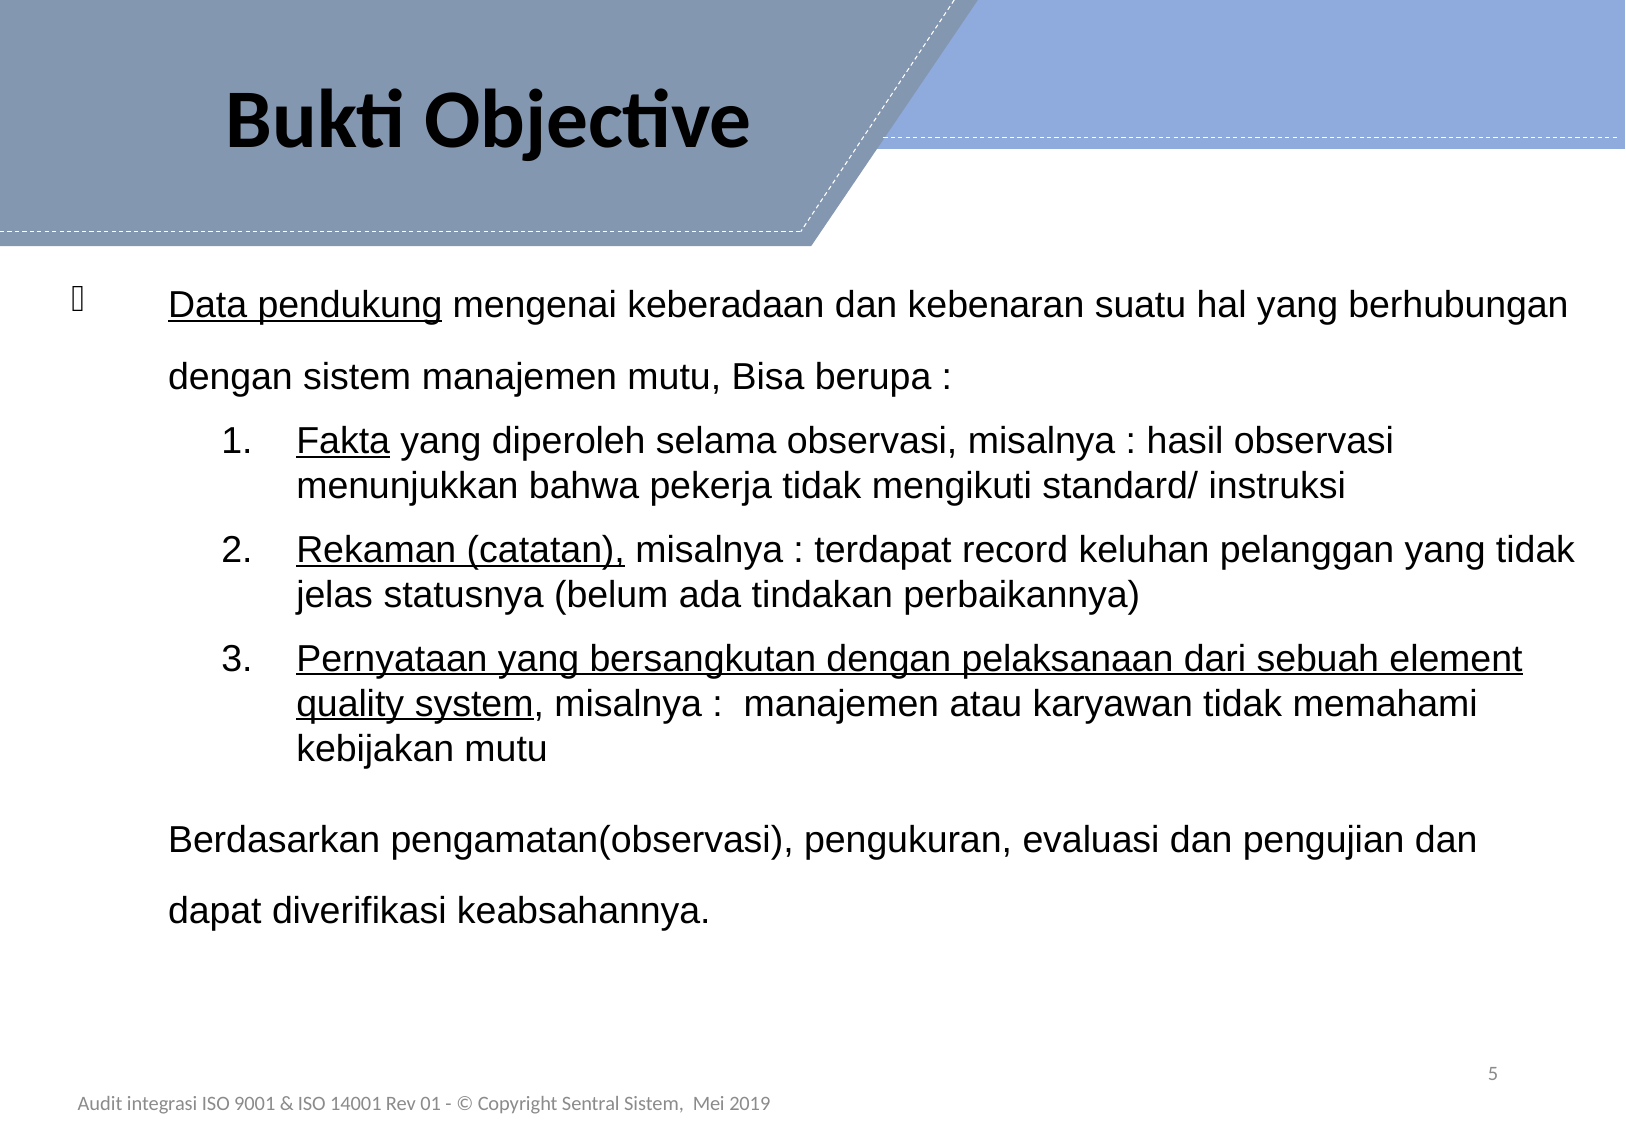

Bukti Objective

Data pendukung mengenai keberadaan dan kebenaran suatu hal yang berhubungan dengan sistem manajemen mutu, Bisa berupa :
Fakta yang diperoleh selama observasi, misalnya : hasil observasi menunjukkan bahwa pekerja tidak mengikuti standard/ instruksi
Rekaman (catatan), misalnya : terdapat record keluhan pelanggan yang tidak jelas statusnya (belum ada tindakan perbaikannya)
Pernyataan yang bersangkutan dengan pelaksanaan dari sebuah element quality system, misalnya :  manajemen atau karyawan tidak memahami kebijakan mutu
	Berdasarkan pengamatan(observasi), pengukuran, evaluasi dan pengujian dan dapat diverifikasi keabsahannya.

5
Audit integrasi ISO 9001 & ISO 14001 Rev 01 - © Copyright Sentral Sistem,  Mei 2019